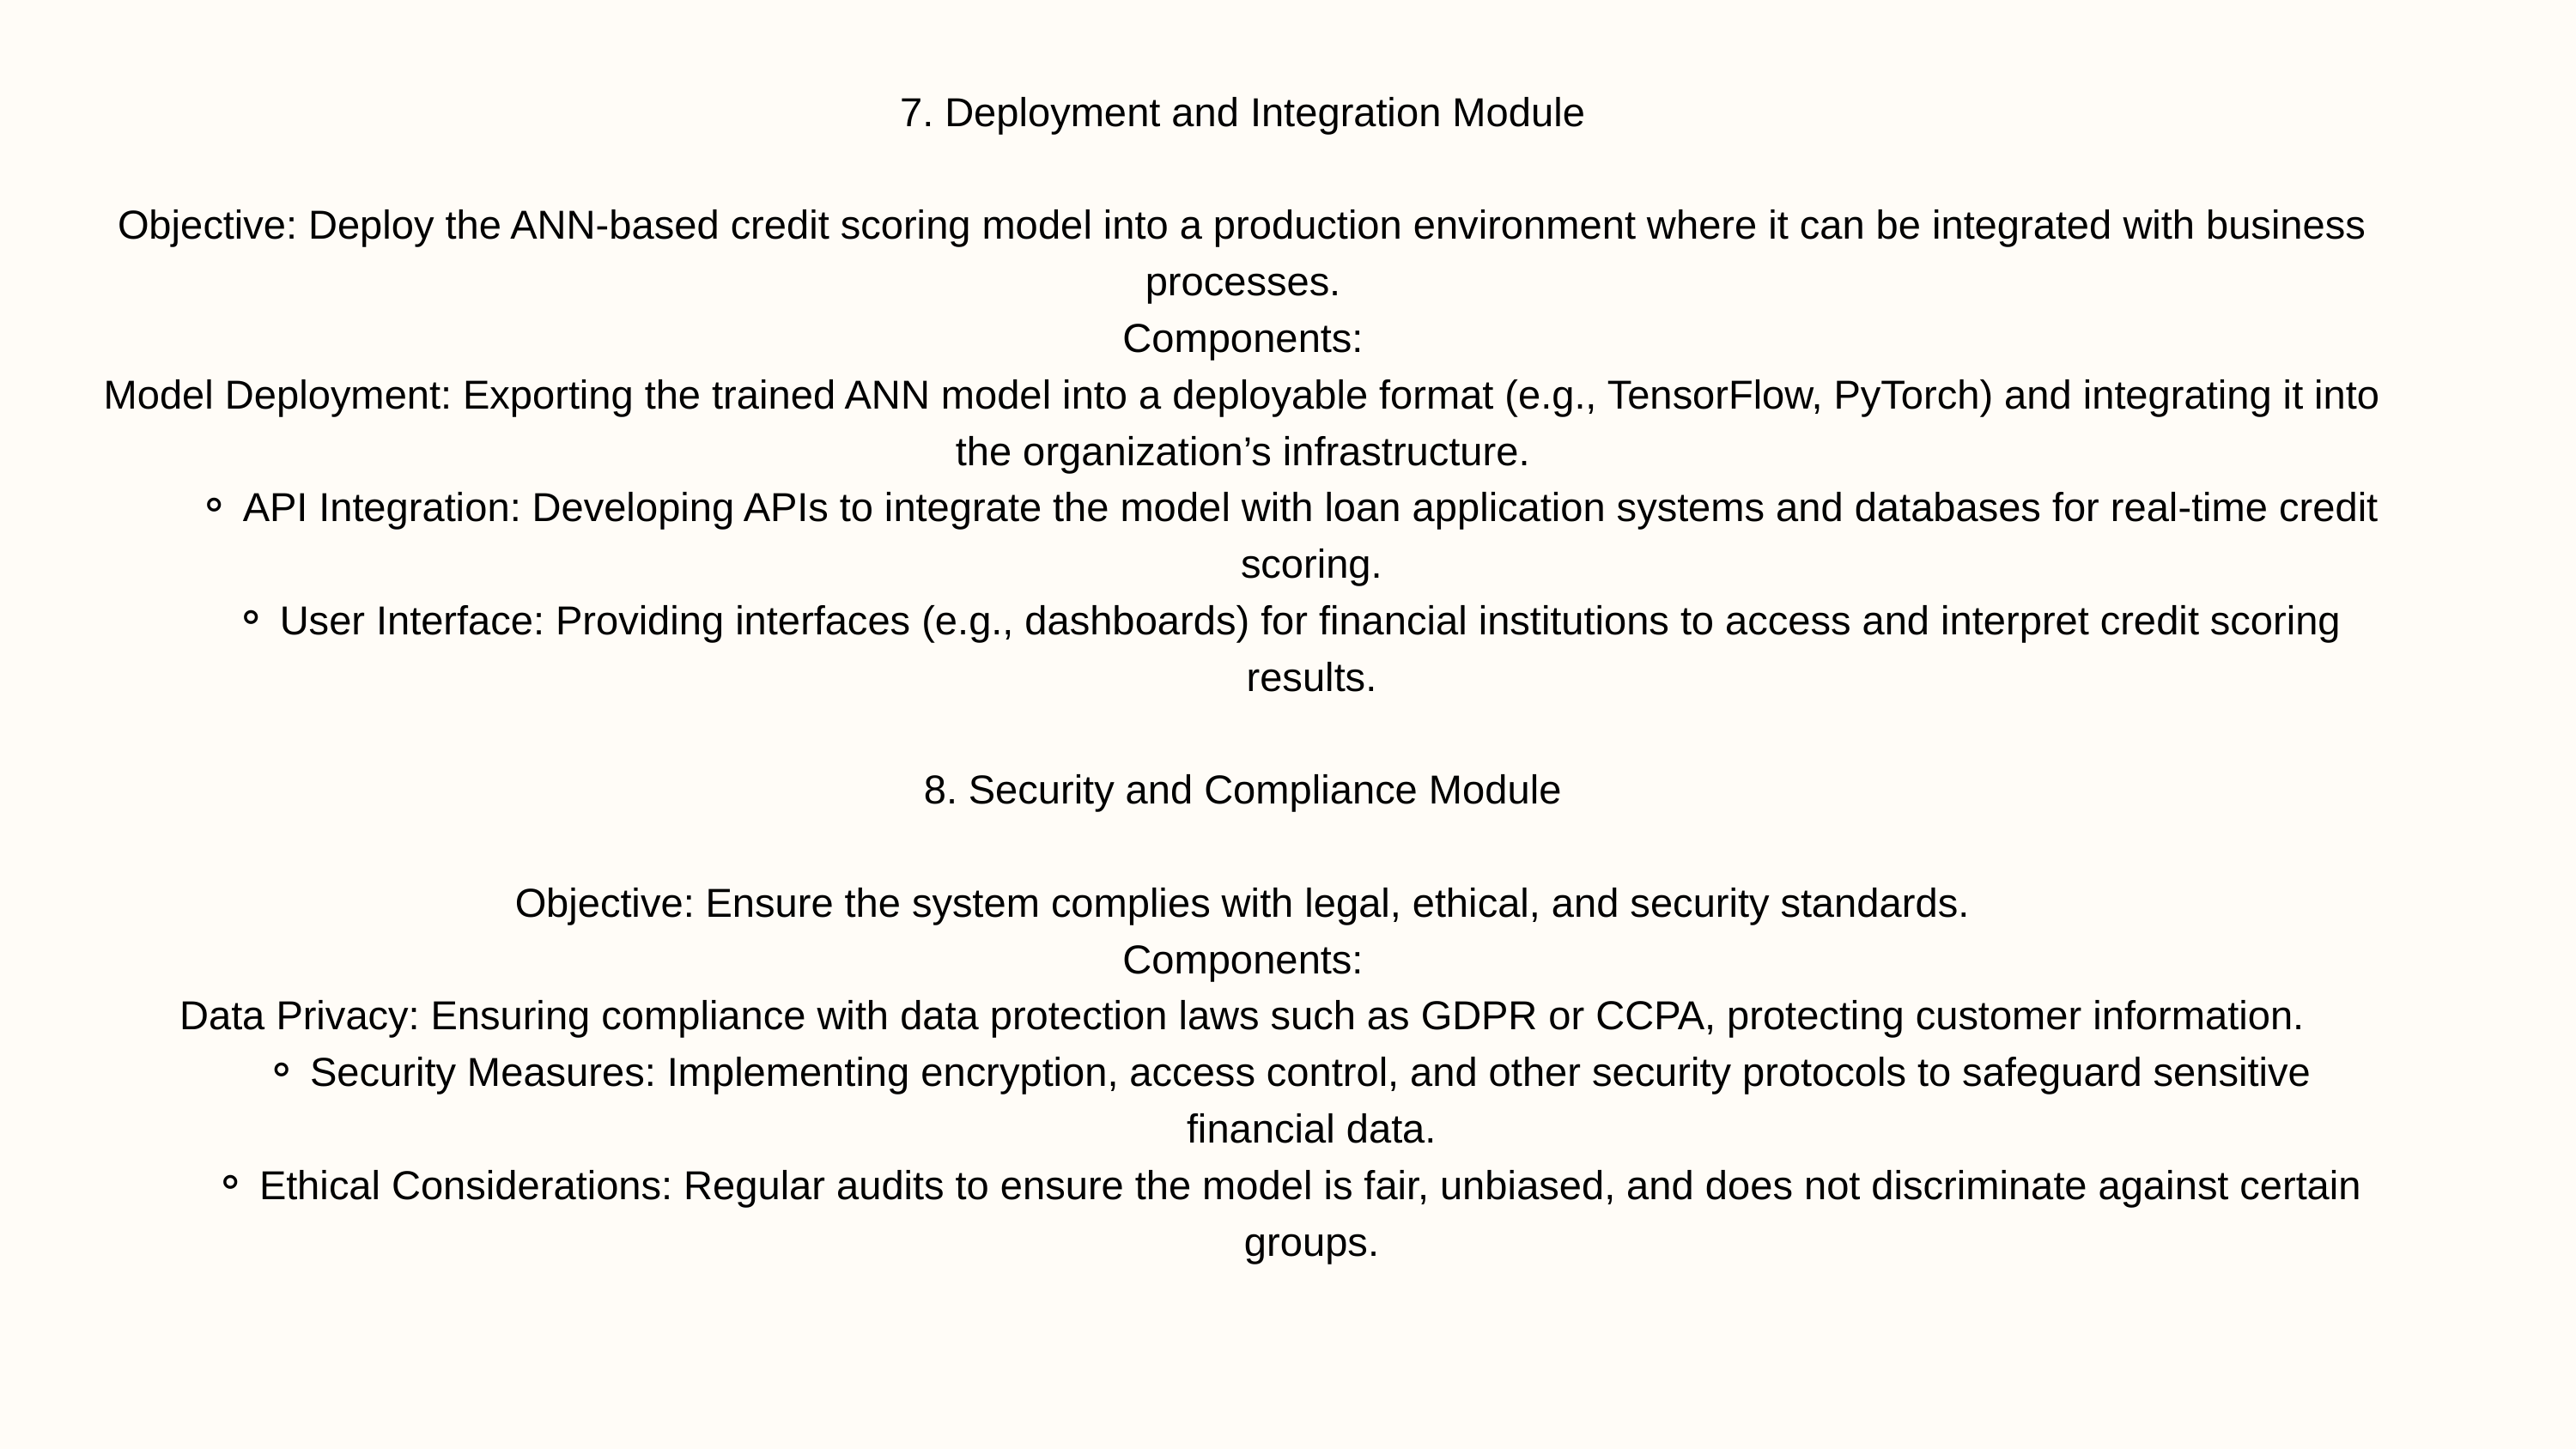

7. Deployment and Integration Module

Objective: Deploy the ANN-based credit scoring model into a production environment where it can be integrated with business processes.
Components:
Model Deployment: Exporting the trained ANN model into a deployable format (e.g., TensorFlow, PyTorch) and integrating it into the organization’s infrastructure.
API Integration: Developing APIs to integrate the model with loan application systems and databases for real-time credit scoring.
User Interface: Providing interfaces (e.g., dashboards) for financial institutions to access and interpret credit scoring results.

8. Security and Compliance Module

Objective: Ensure the system complies with legal, ethical, and security standards.
Components:
Data Privacy: Ensuring compliance with data protection laws such as GDPR or CCPA, protecting customer information.
Security Measures: Implementing encryption, access control, and other security protocols to safeguard sensitive financial data.
Ethical Considerations: Regular audits to ensure the model is fair, unbiased, and does not discriminate against certain groups.